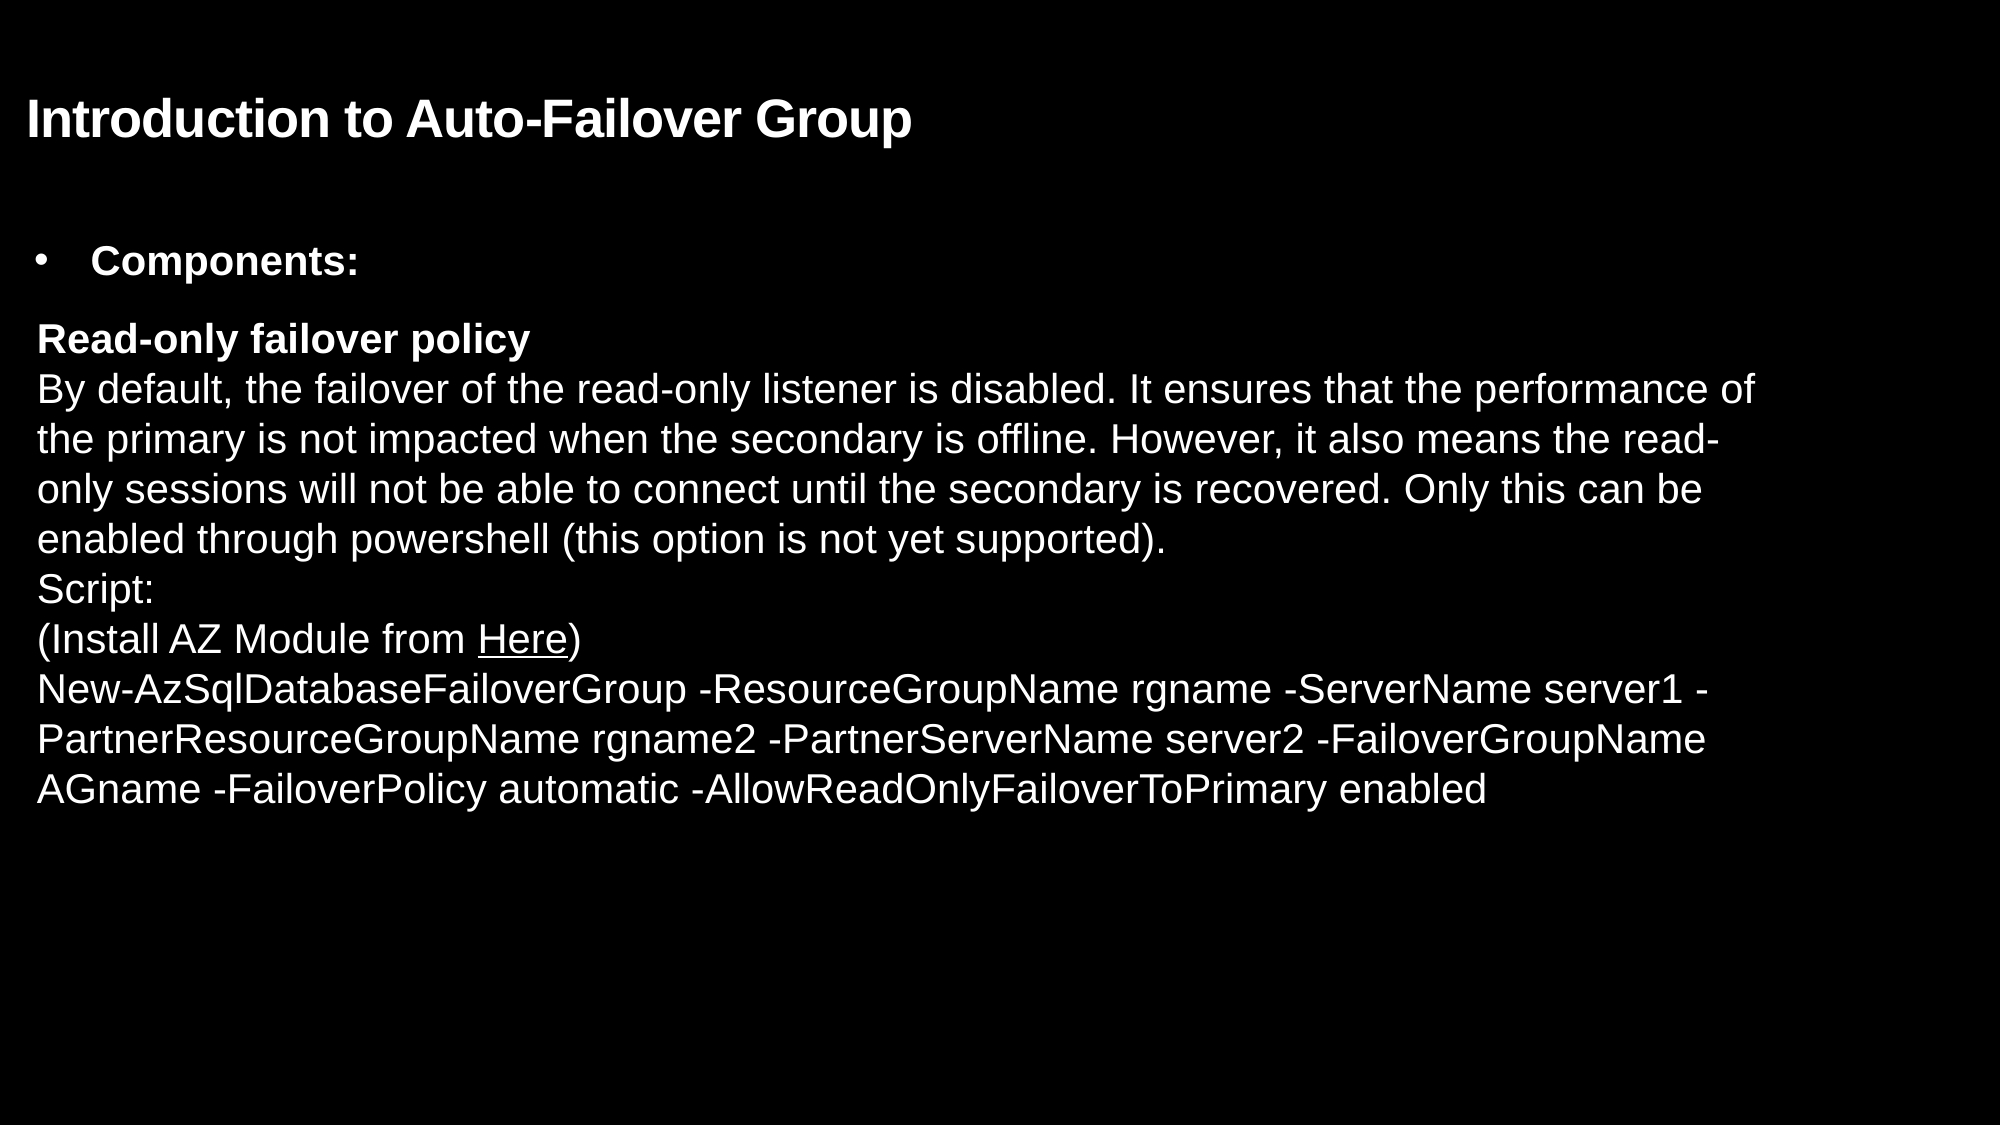

# Introduction to Auto-Failover Group
Components:

Read-only failover policy
By default, the failover of the read-only listener is disabled. It ensures that the performance of the primary is not impacted when the secondary is offline. However, it also means the read-only sessions will not be able to connect until the secondary is recovered. Only this can be enabled through powershell (this option is not yet supported).
Script:
(Install AZ Module from Here)
New-AzSqlDatabaseFailoverGroup -ResourceGroupName rgname -ServerName server1 -PartnerResourceGroupName rgname2 -PartnerServerName server2 -FailoverGroupName AGname -FailoverPolicy automatic -AllowReadOnlyFailoverToPrimary enabled